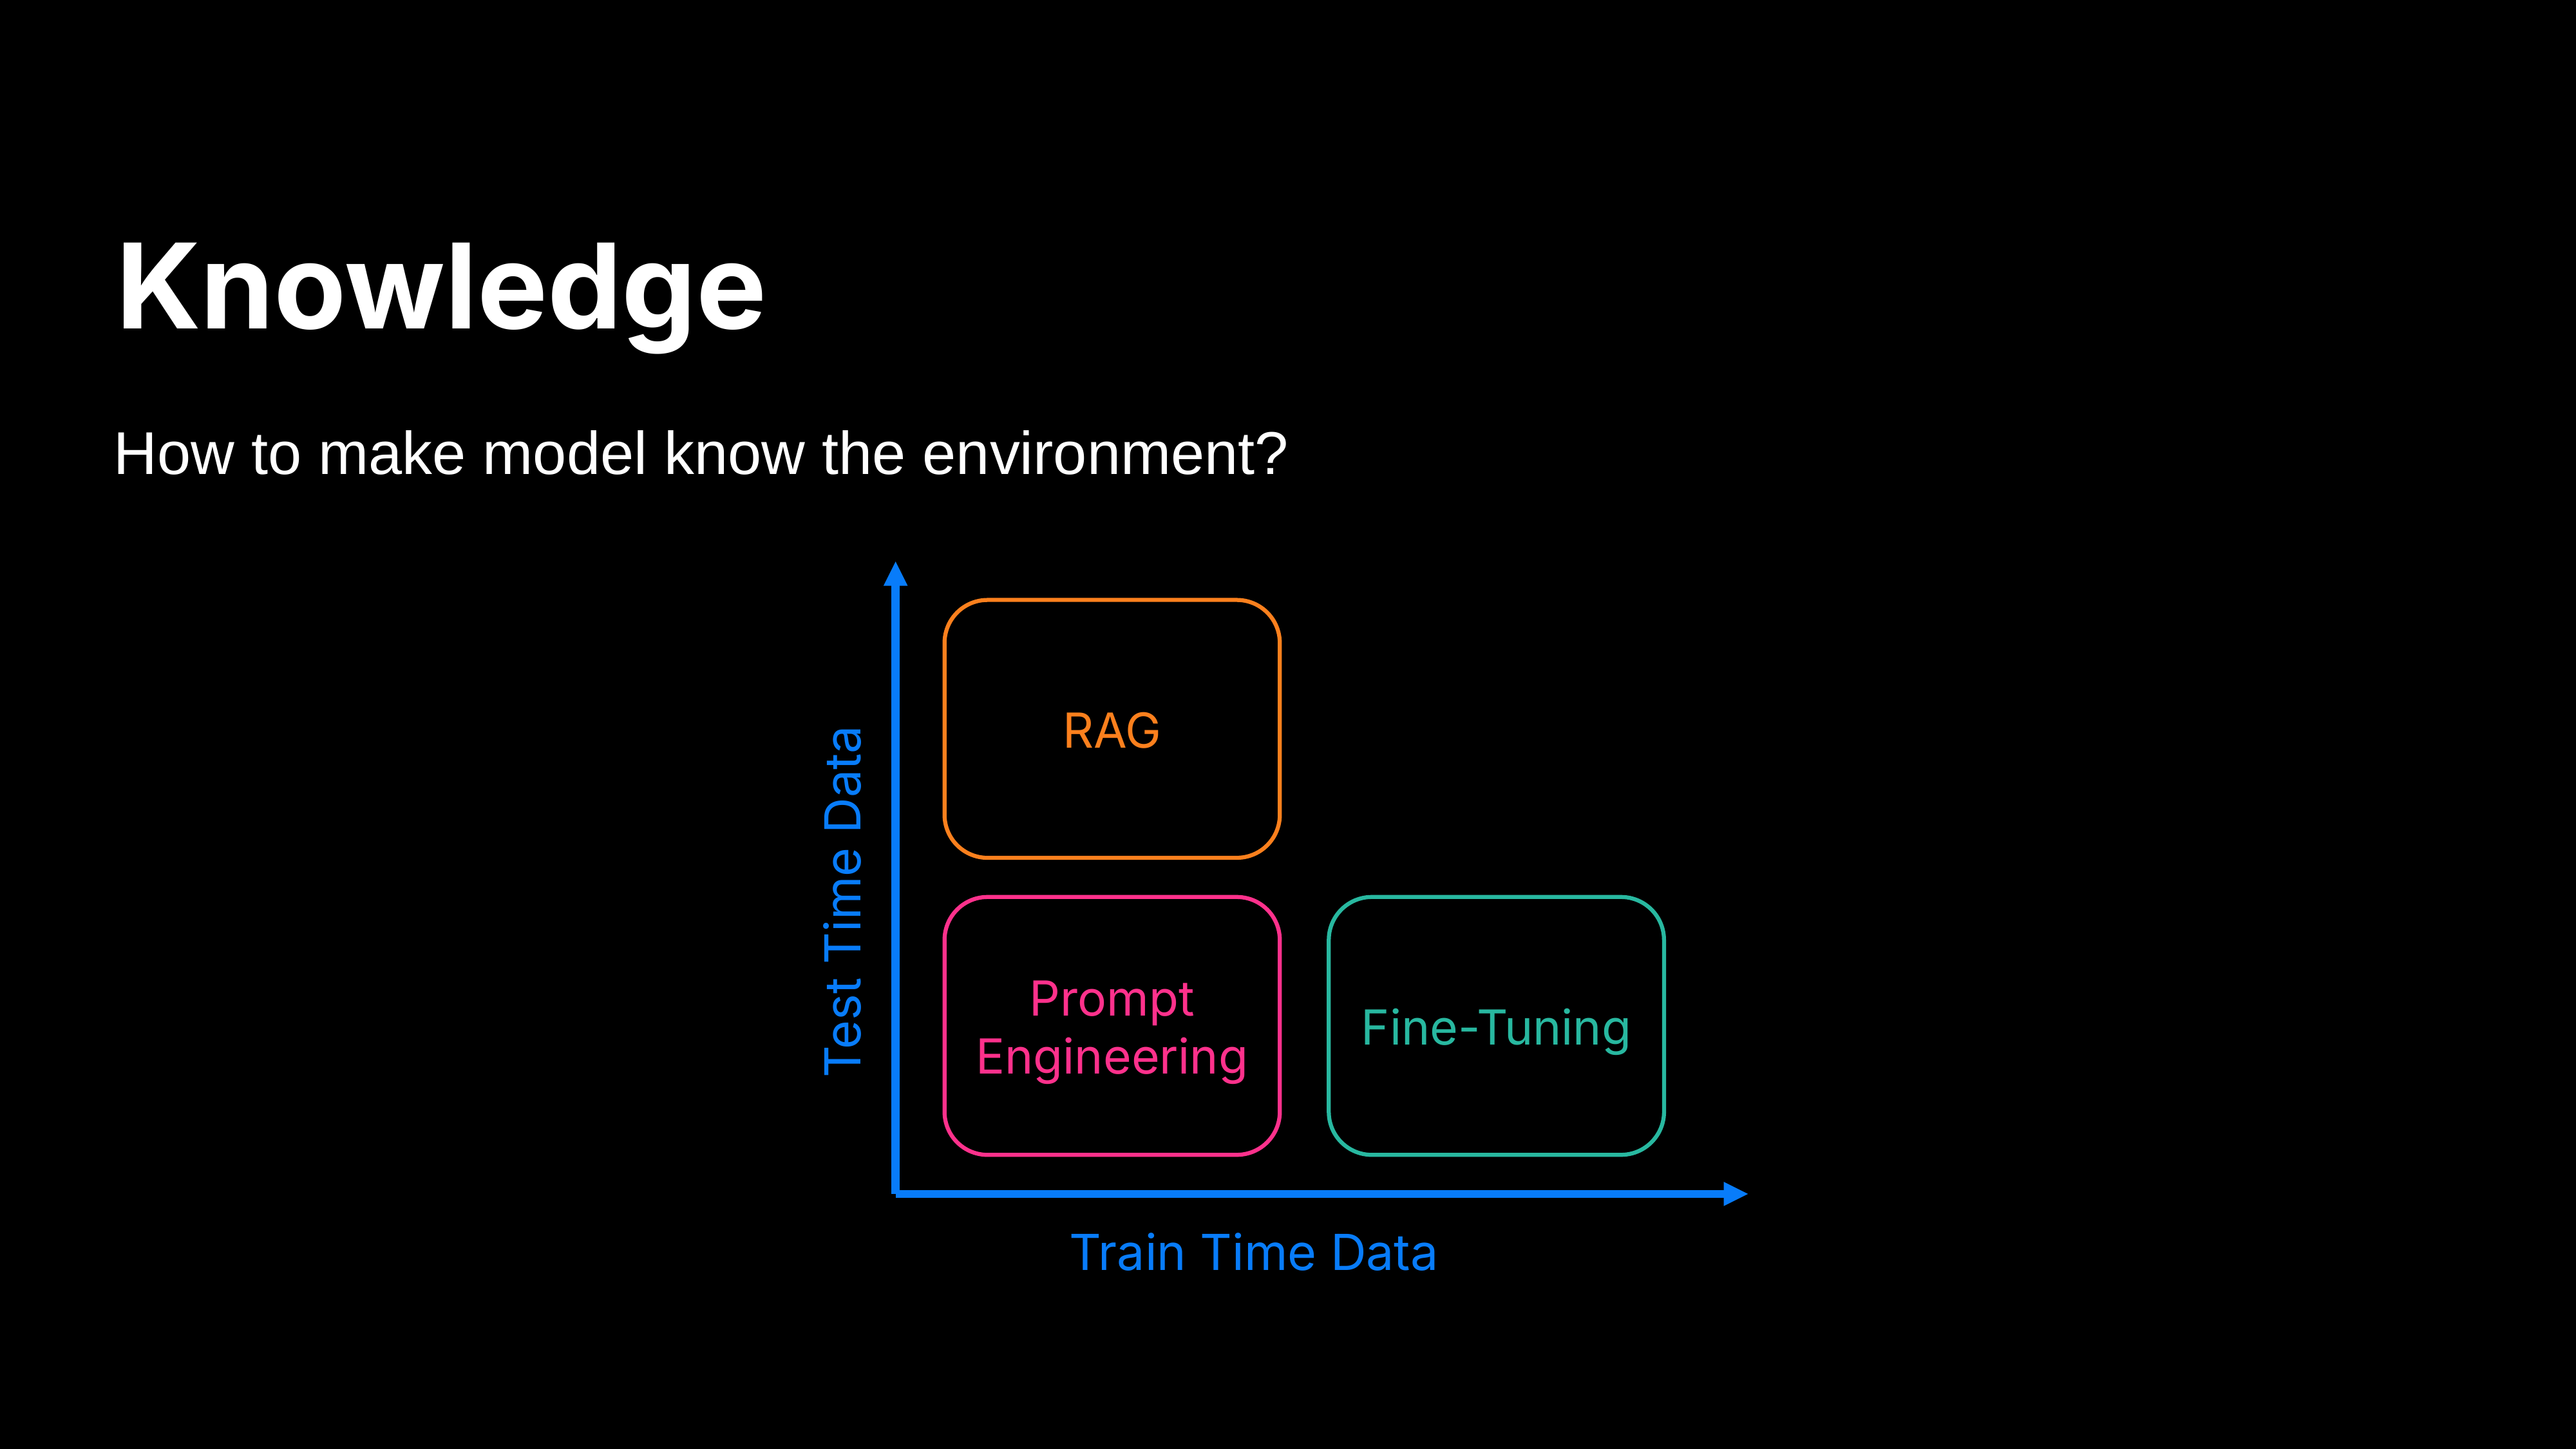

# Knowledge
How to make model know the environment?
RAG
Test Time Data
Prompt Engineering
Fine-Tuning
Train Time Data